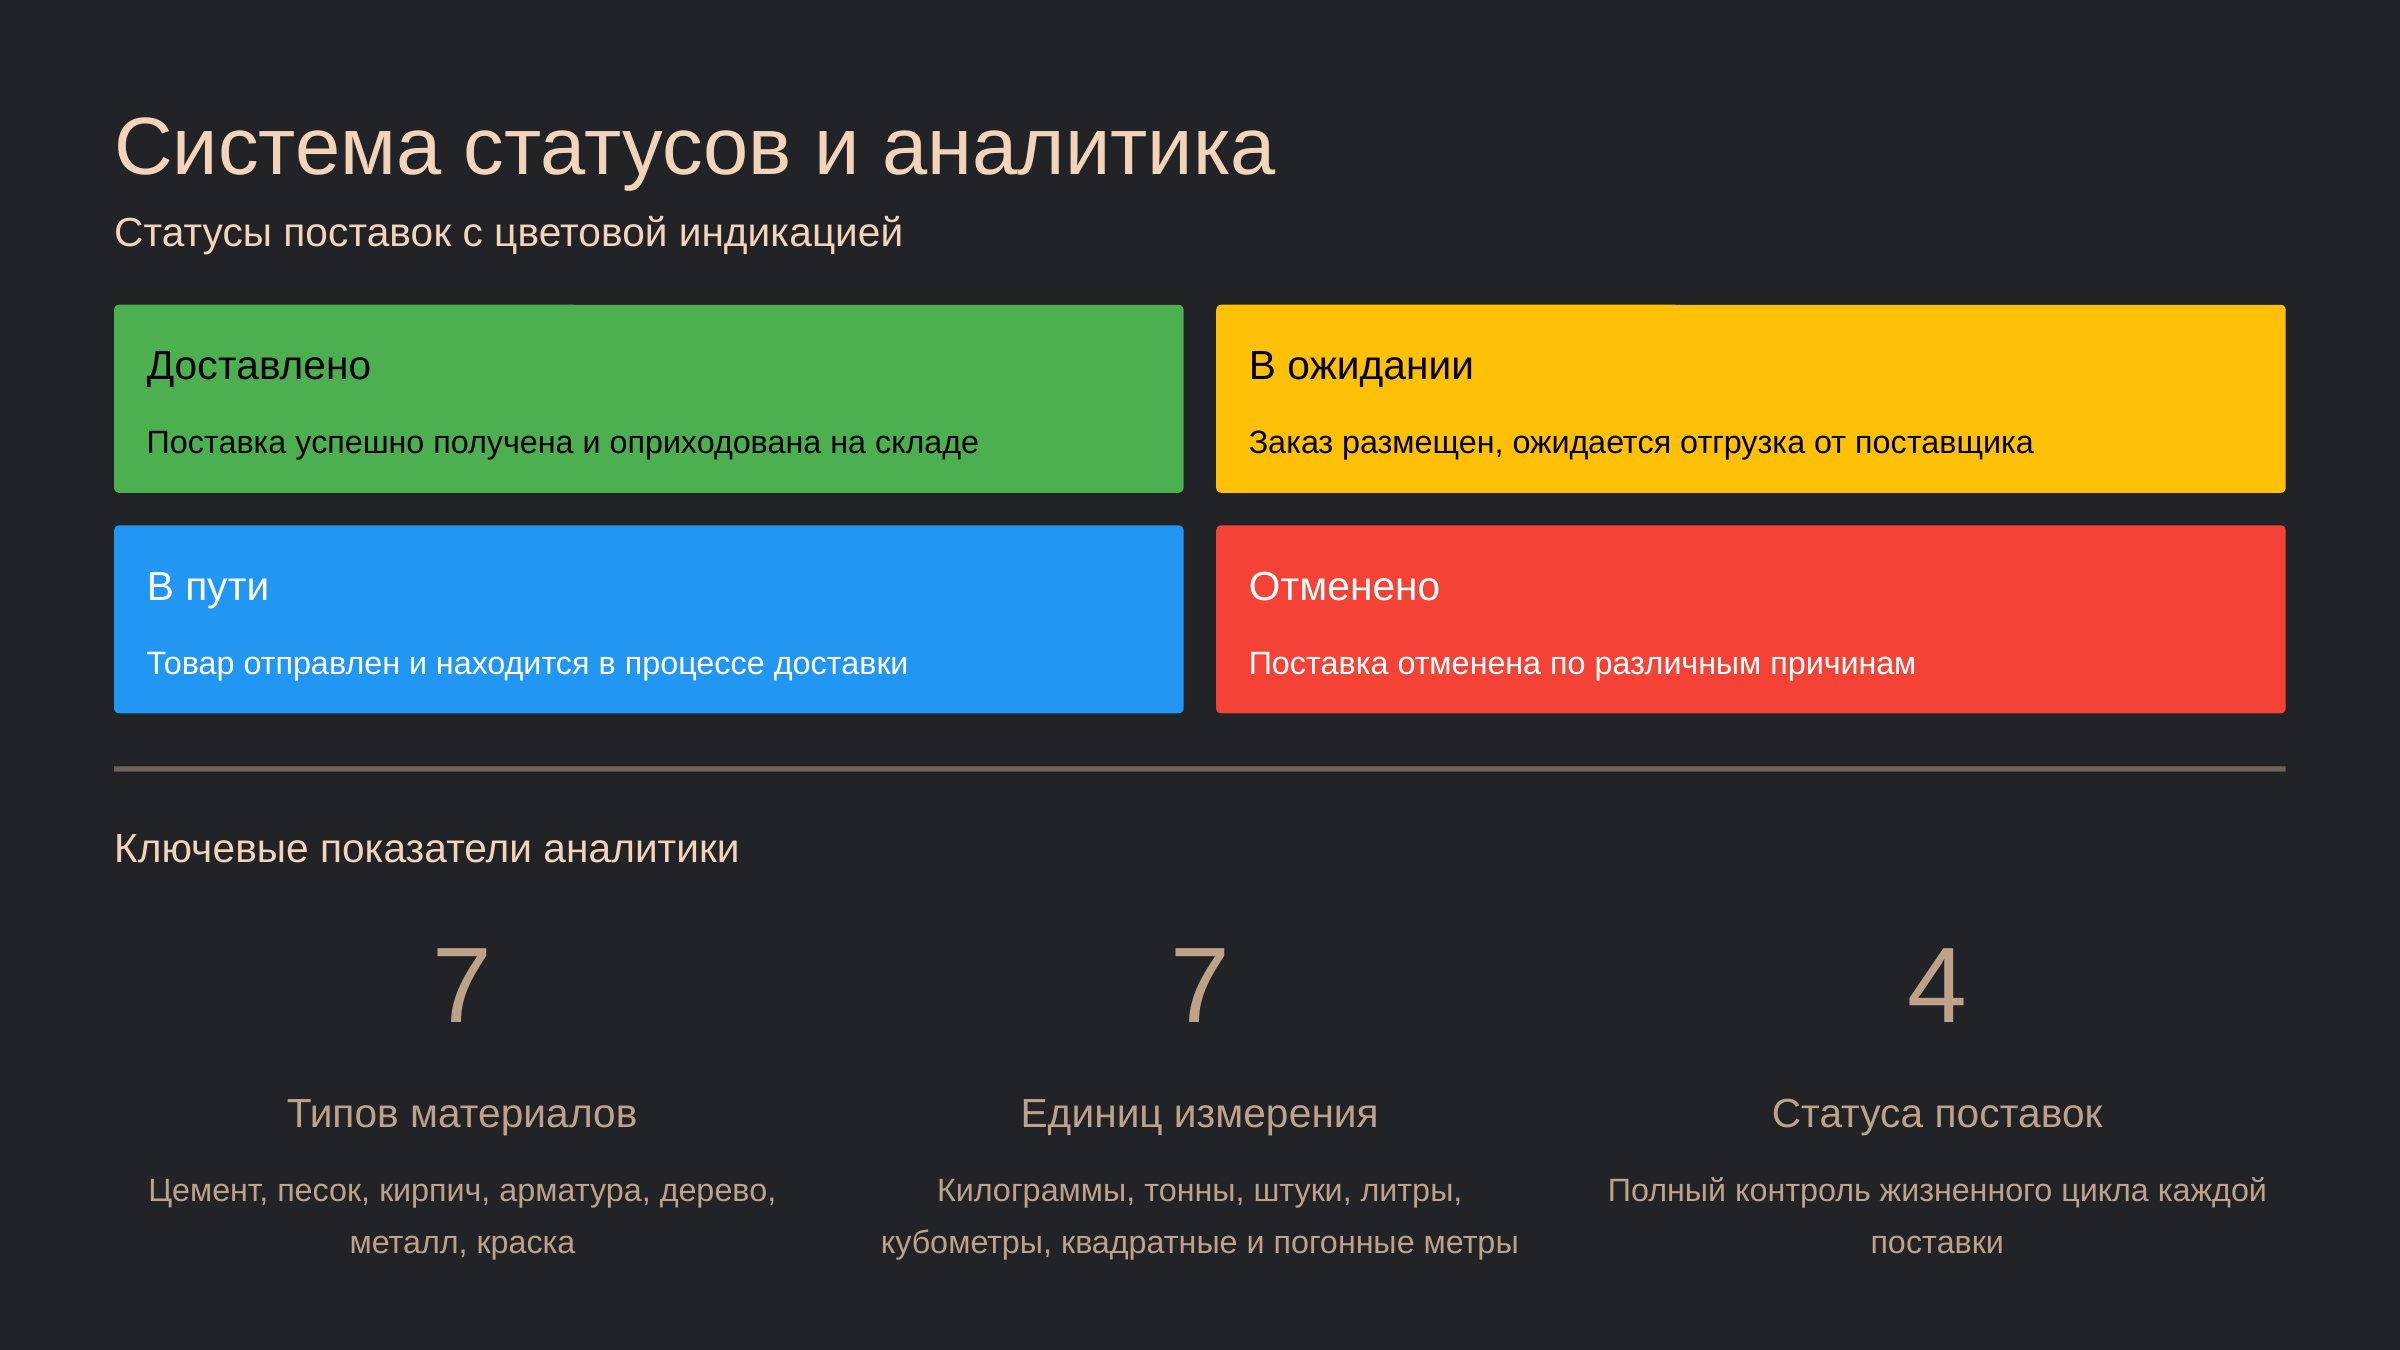

Система статусов и аналитика
Статусы поставок с цветовой индикацией

Доставлено
В ожидании
Поставка успешно получена и оприходована на складе
Заказ размещен, ожидается отгрузка от поставщика

В пути
Отменено
Товар отправлен и находится в процессе доставки
Поставка отменена по различным причинам

Ключевые показатели аналитики
7
7
4
Типов материалов
Единиц измерения
Статуса поставок
Цемент, песок, кирпич, арматура, дерево, металл, краска
Килограммы, тонны, штуки, литры, кубометры, квадратные и погонные метры
Полный контроль жизненного цикла каждой поставки